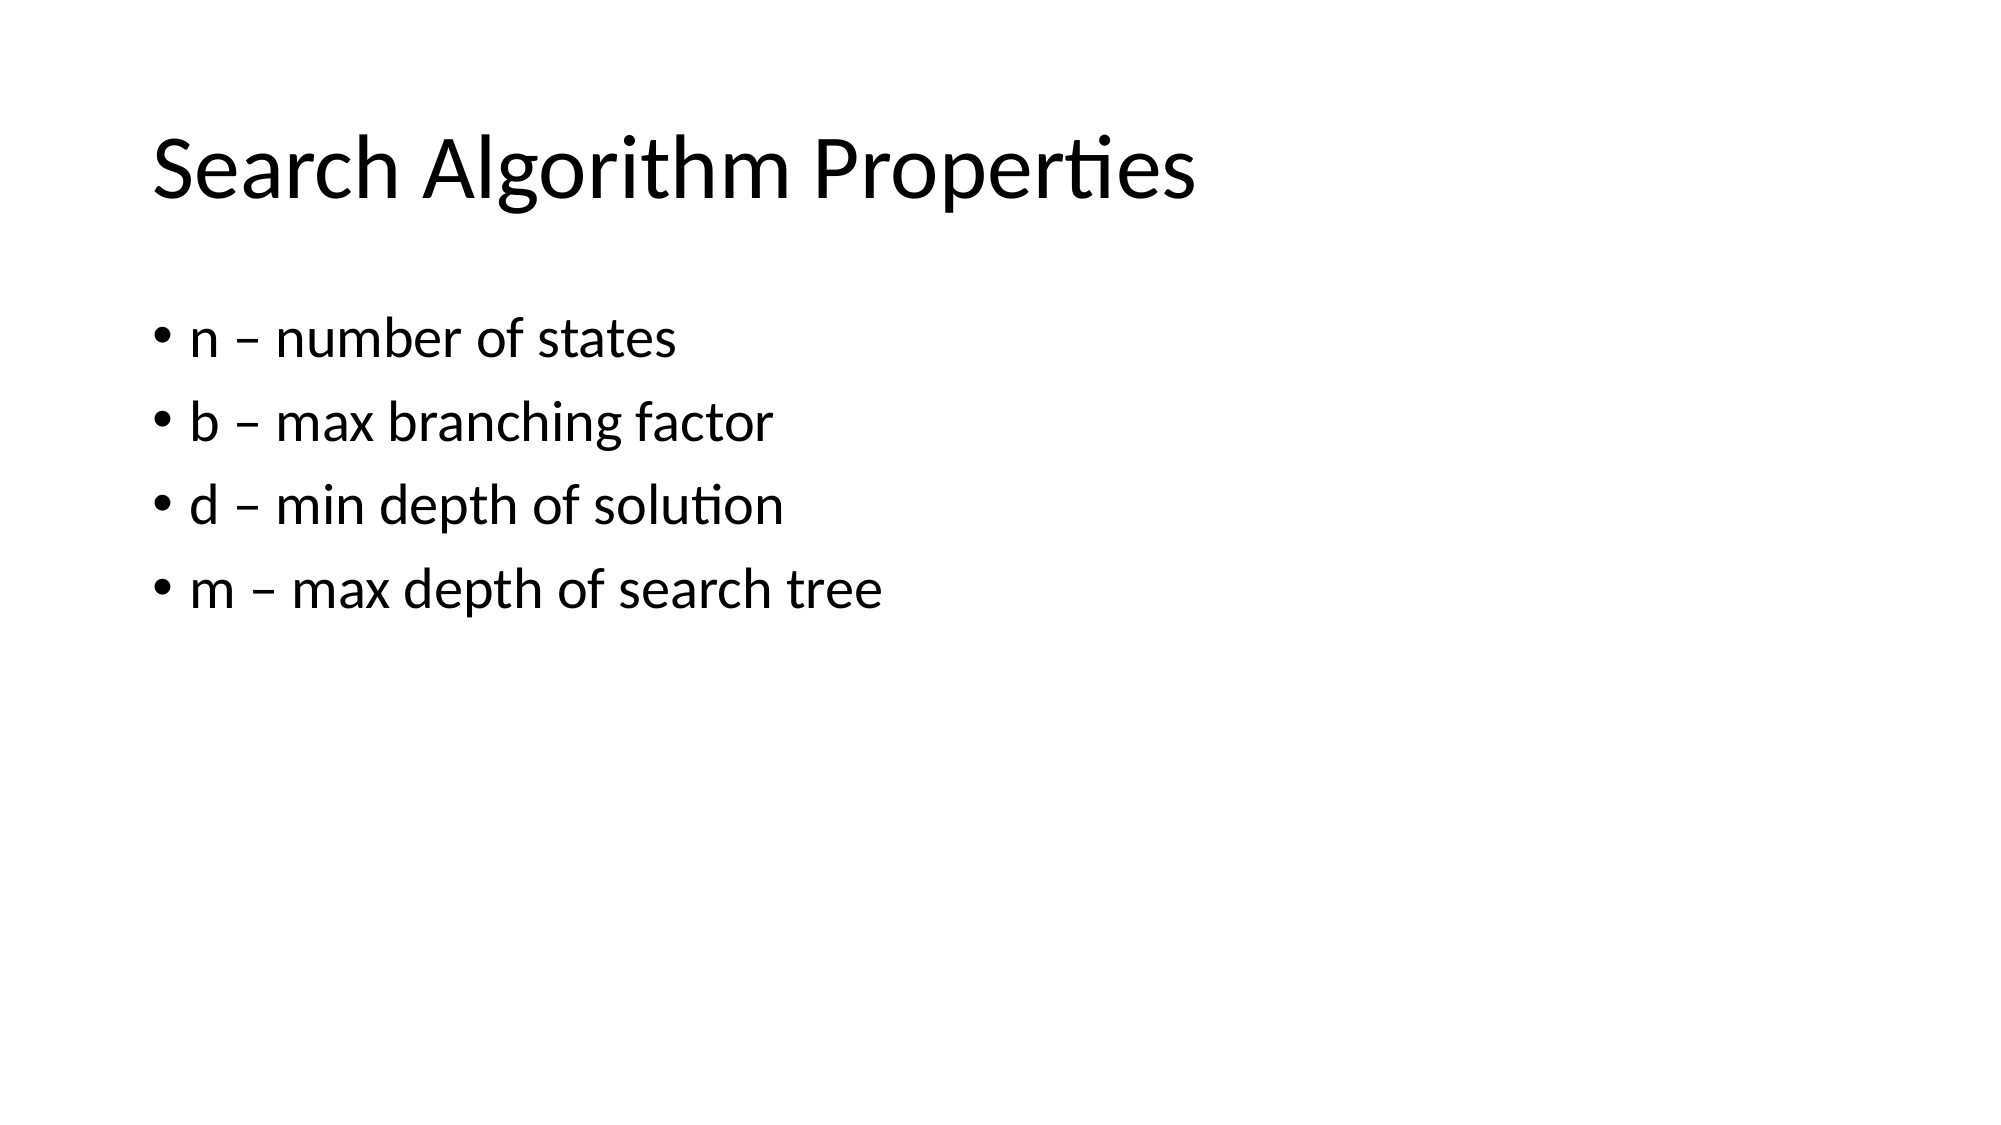

# Search Algorithm Properties
n – number of states
b – max branching factor
d – min depth of solution
m – max depth of search tree